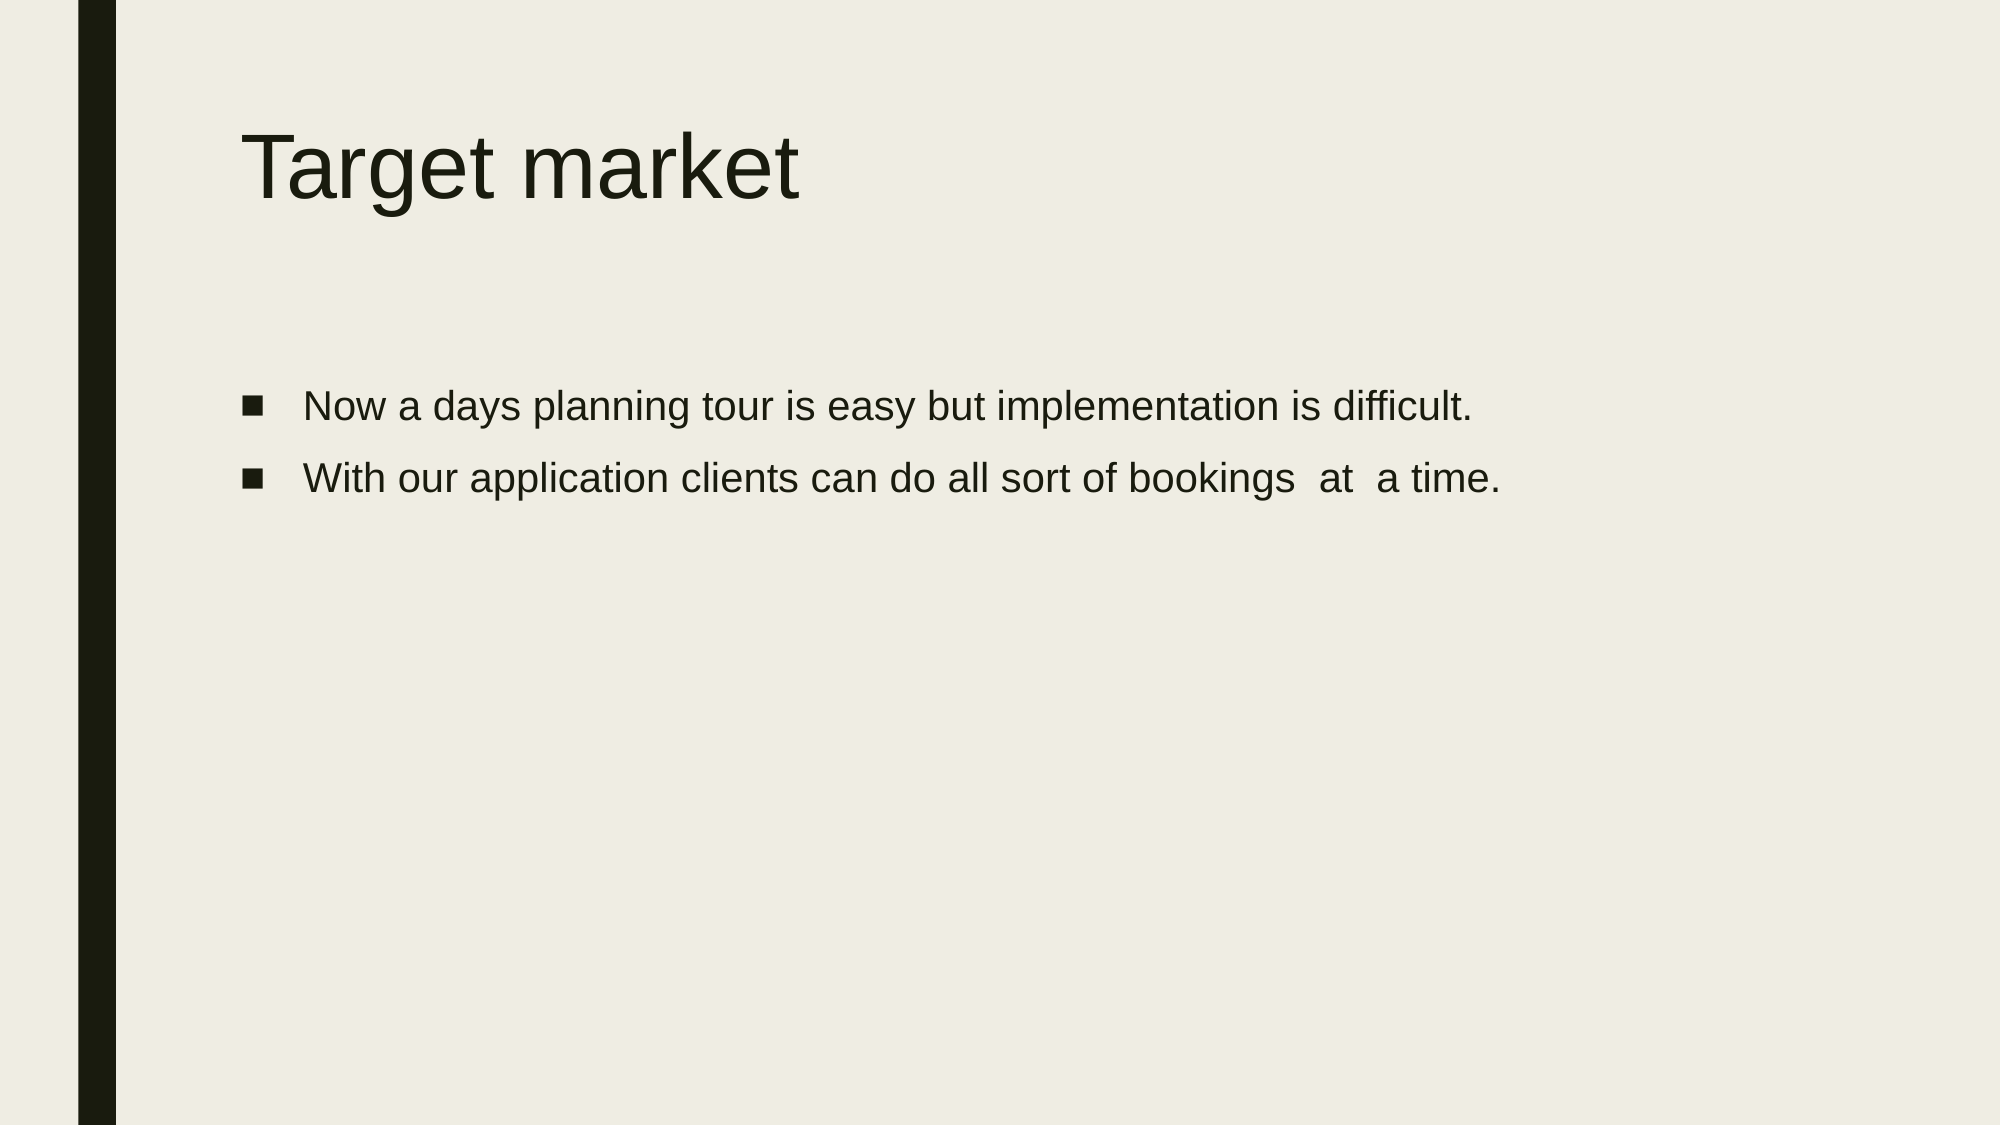

# Target market
Now a days planning tour is easy but implementation is difficult.
With our application clients can do all sort of bookings  at  a time.